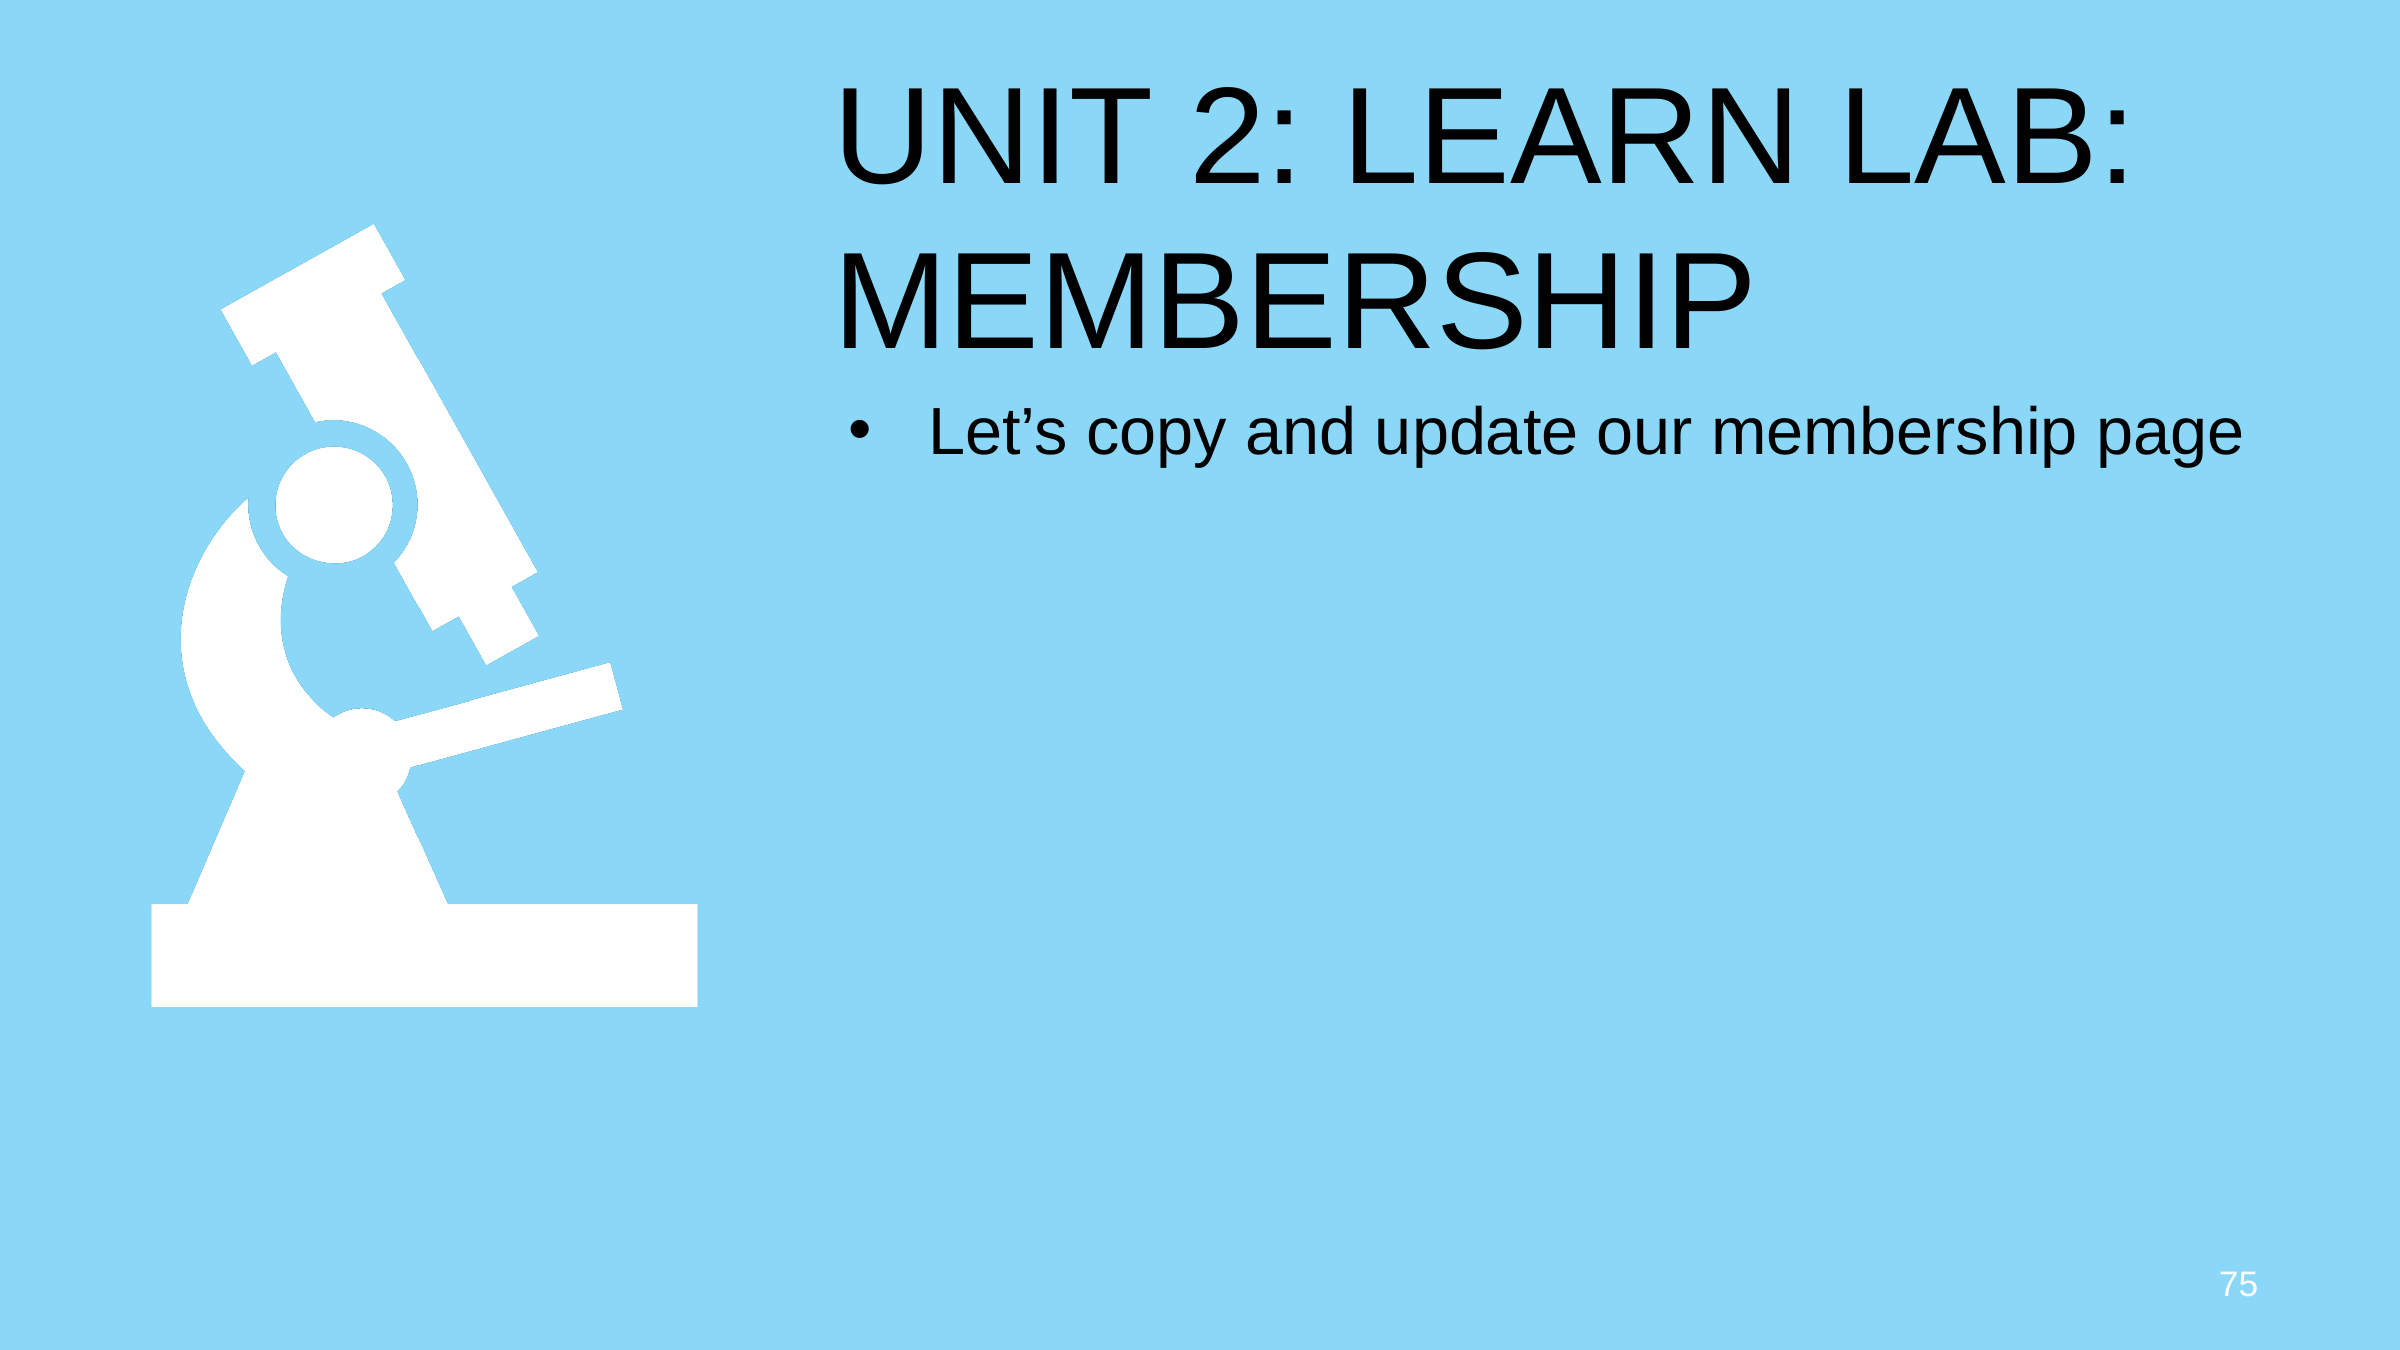

# Unit 2: learn lab: Membership
Let’s copy and update our membership page
75